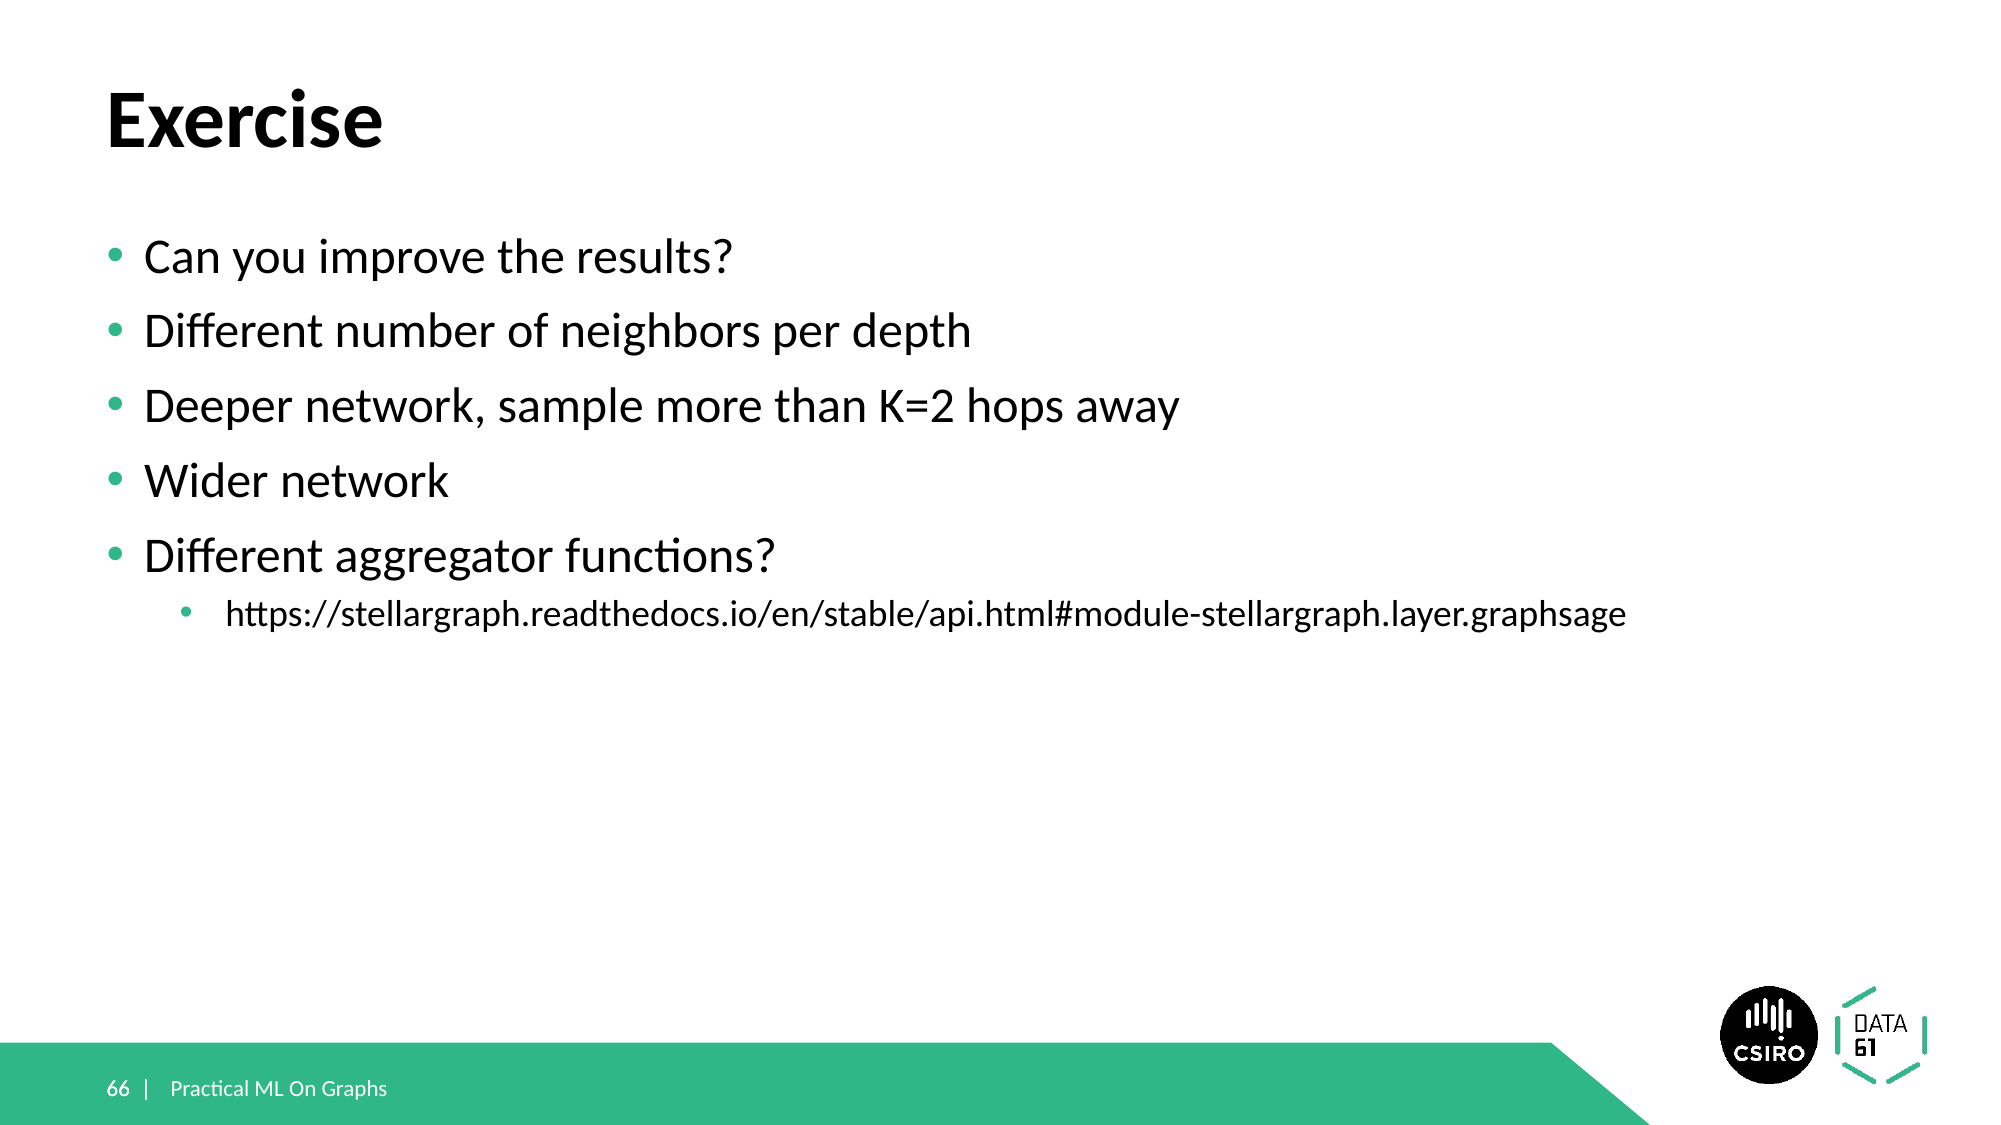

# Exercise
Can you improve the results?
Different number of neighbors per depth
Deeper network, sample more than K=2 hops away
Wider network
Different aggregator functions?
https://stellargraph.readthedocs.io/en/stable/api.html#module-stellargraph.layer.graphsage

66  |
66  |
Practical ML On Graphs